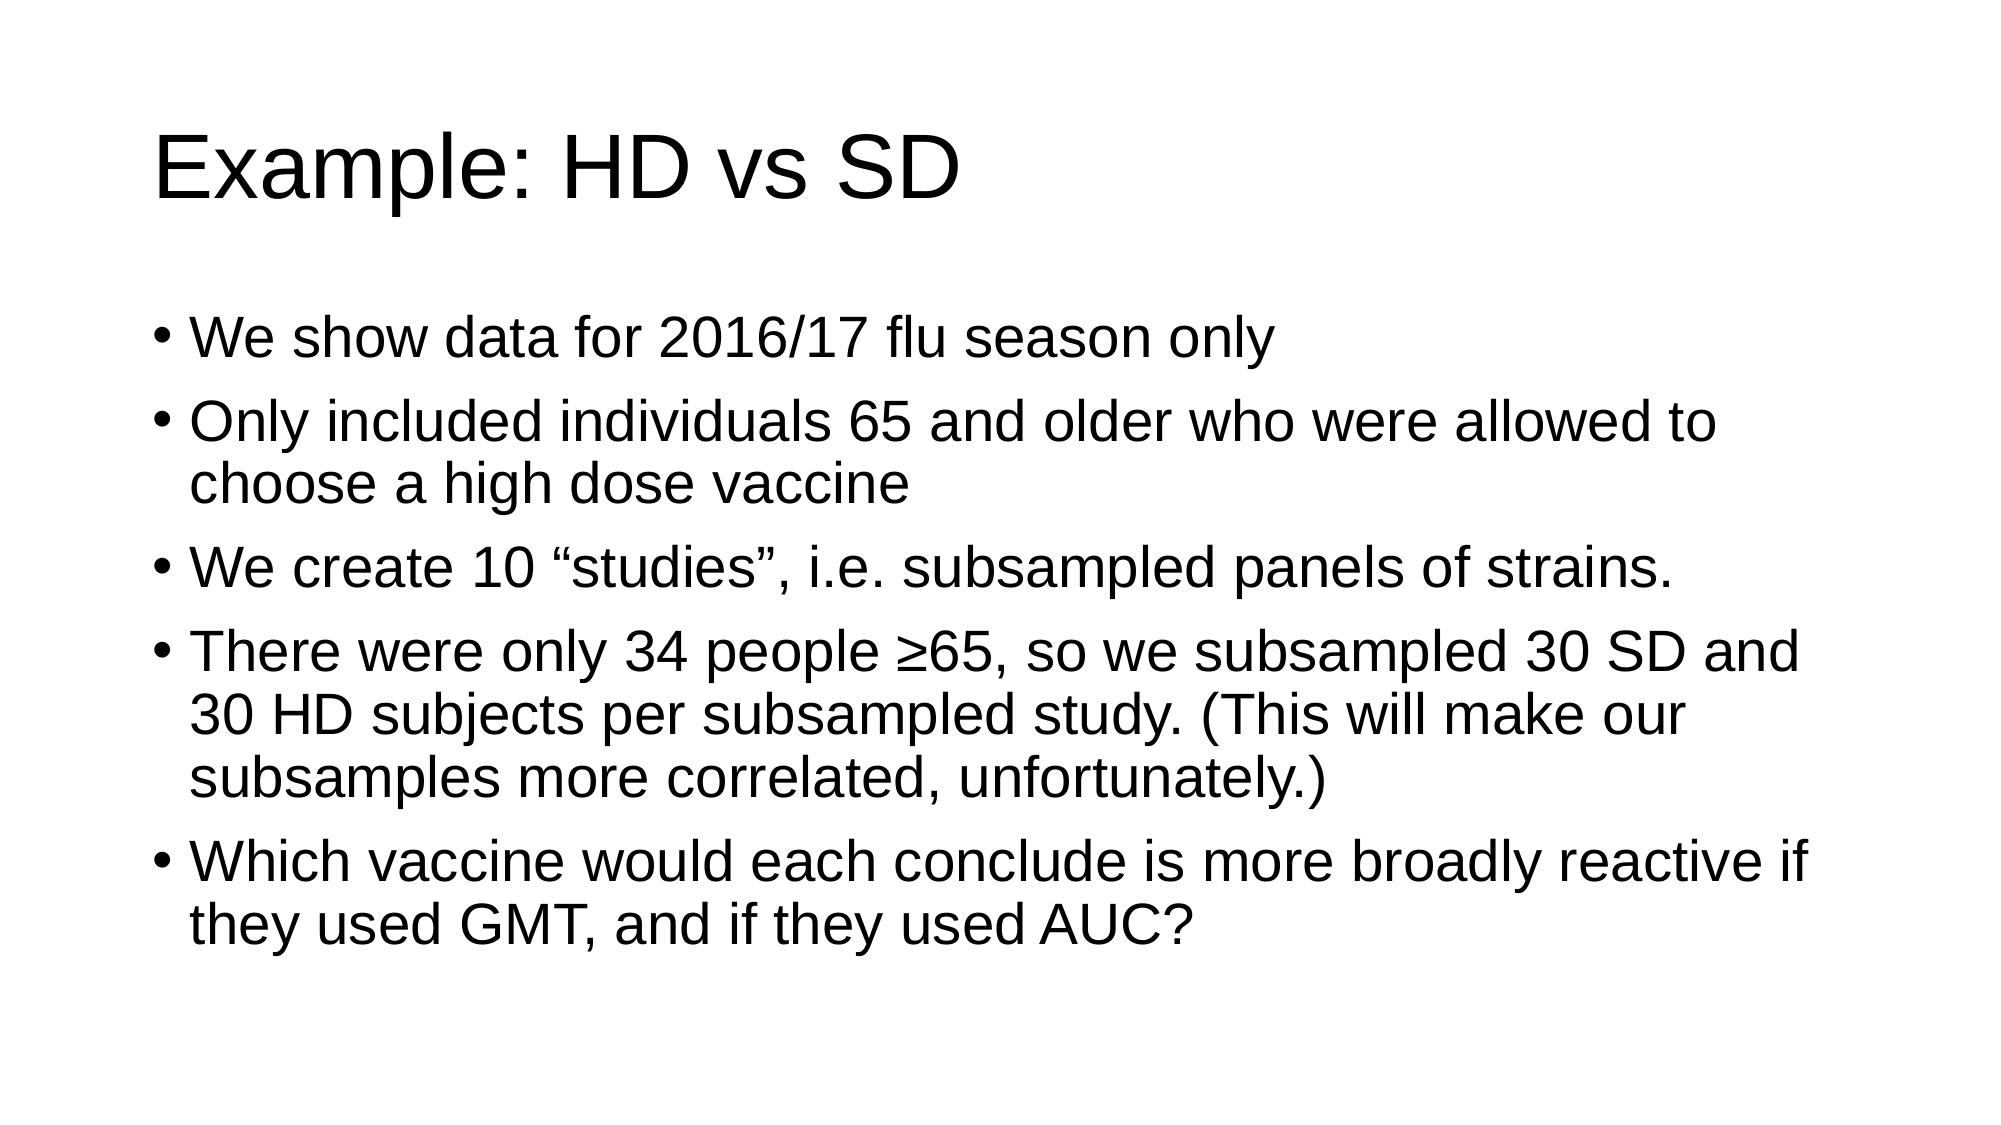

# Example: HD vs SD
We show data for 2016/17 flu season only
Only included individuals 65 and older who were allowed to choose a high dose vaccine
We create 10 “studies”, i.e. subsampled panels of strains.
There were only 34 people ≥65, so we subsampled 30 SD and 30 HD subjects per subsampled study. (This will make our subsamples more correlated, unfortunately.)
Which vaccine would each conclude is more broadly reactive if they used GMT, and if they used AUC?